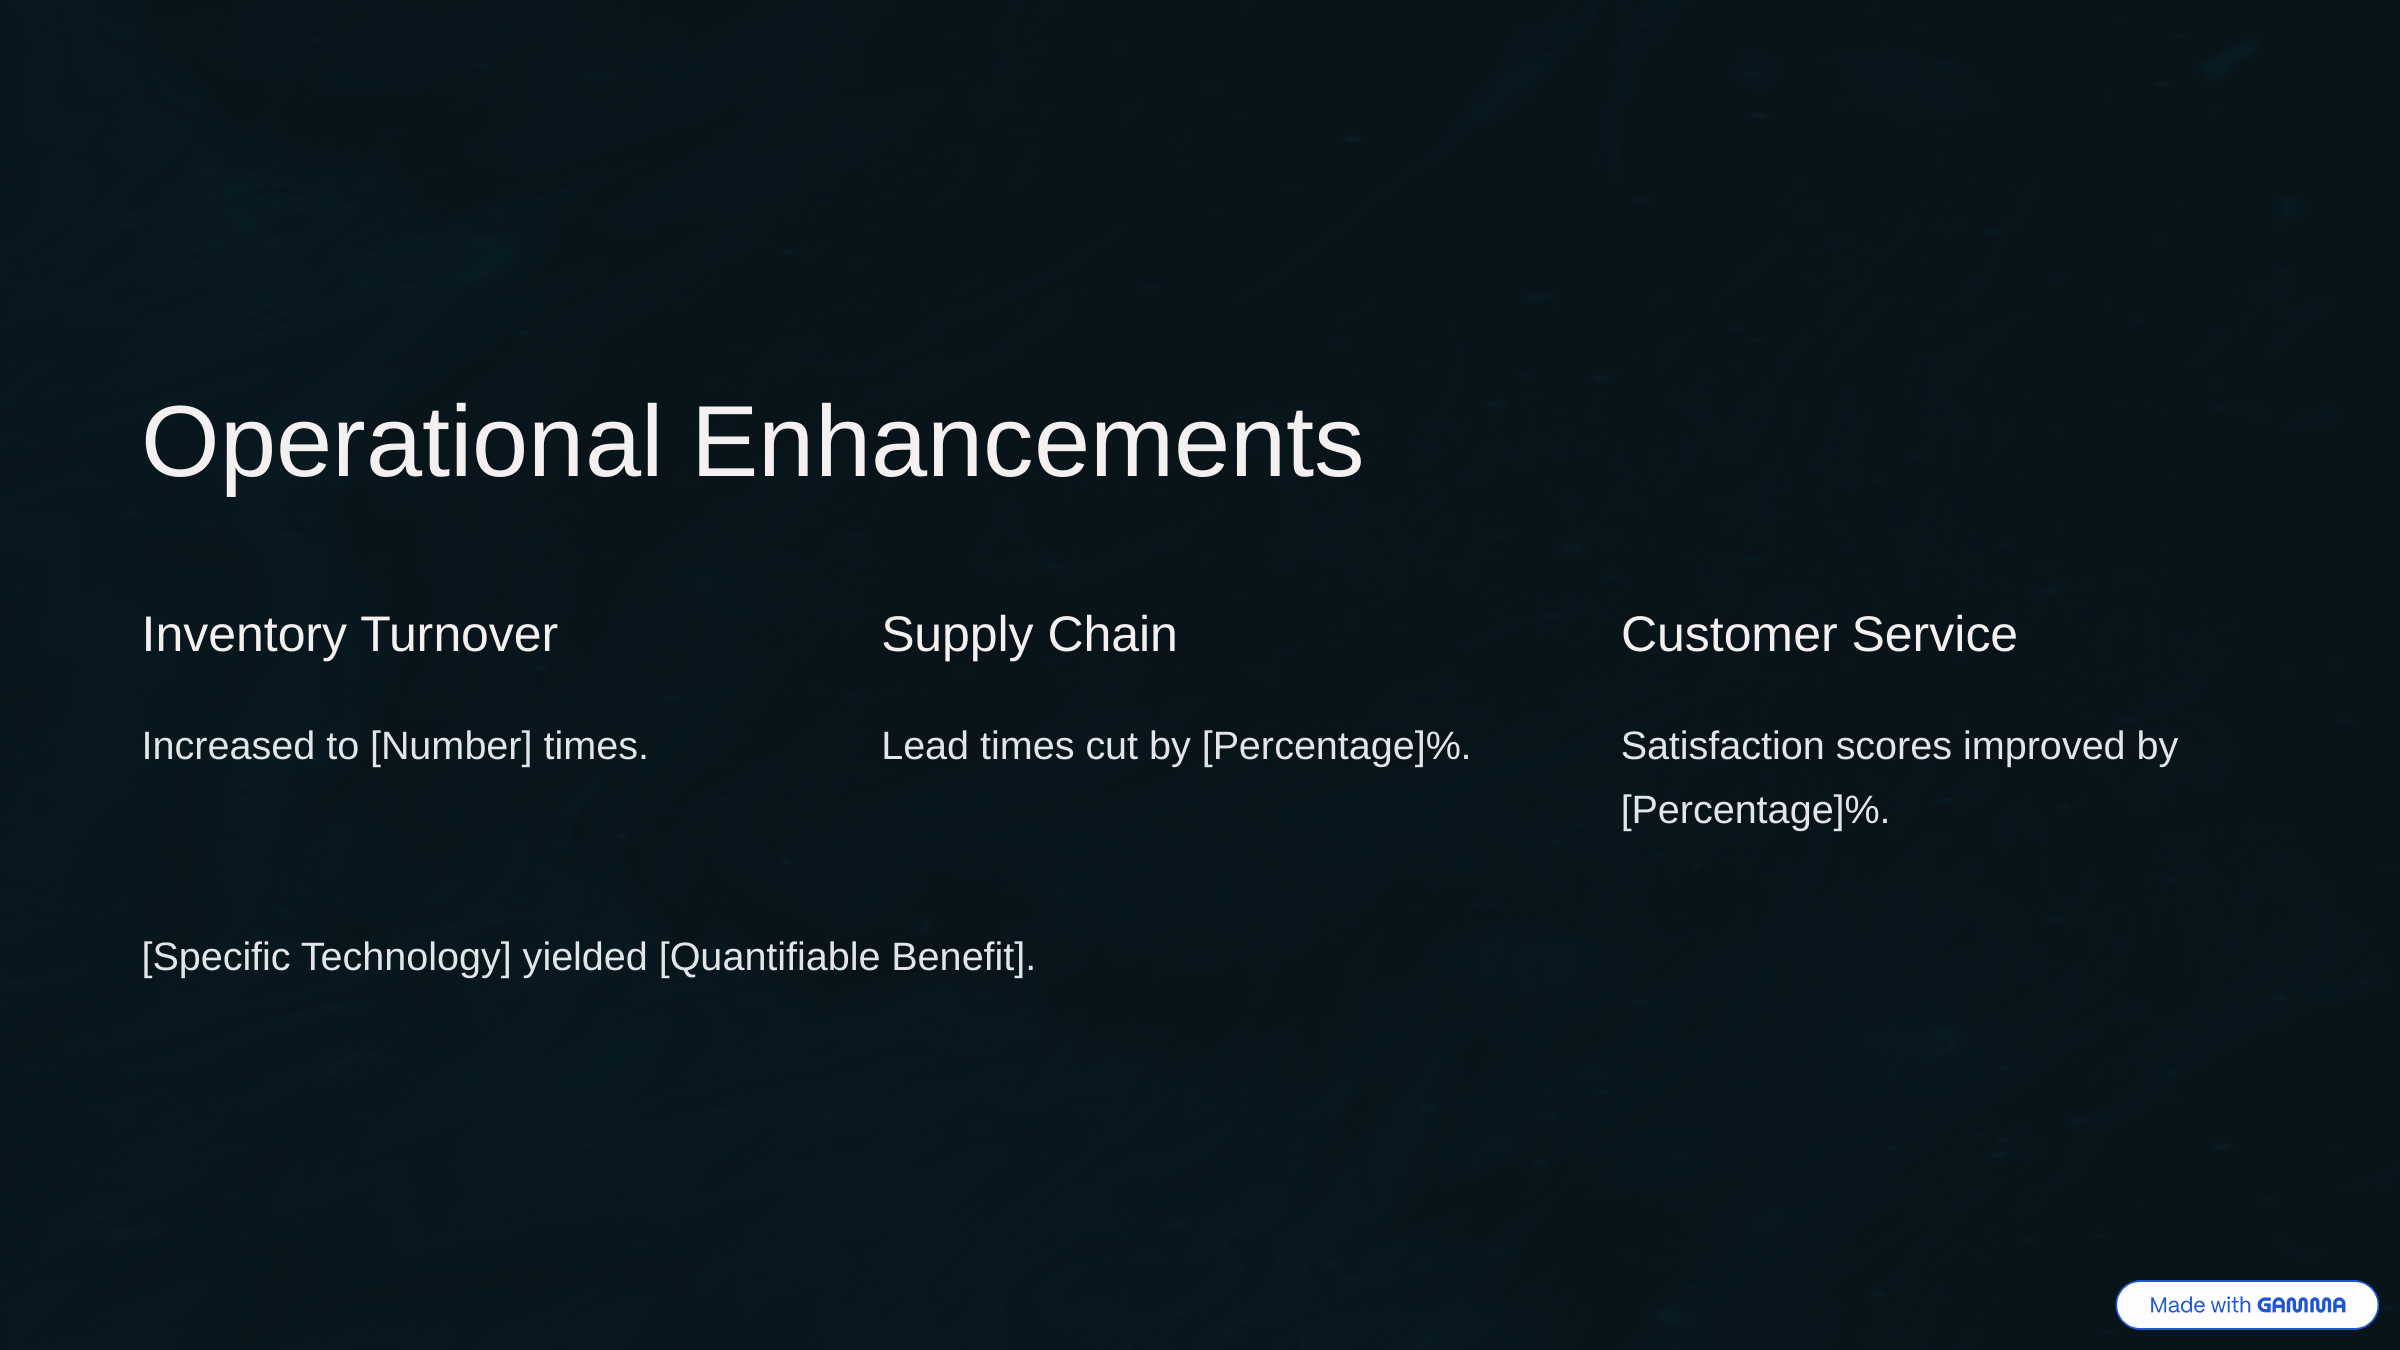

Operational Enhancements
Inventory Turnover
Supply Chain
Customer Service
Increased to [Number] times.
Lead times cut by [Percentage]%.
Satisfaction scores improved by [Percentage]%.
[Specific Technology] yielded [Quantifiable Benefit].